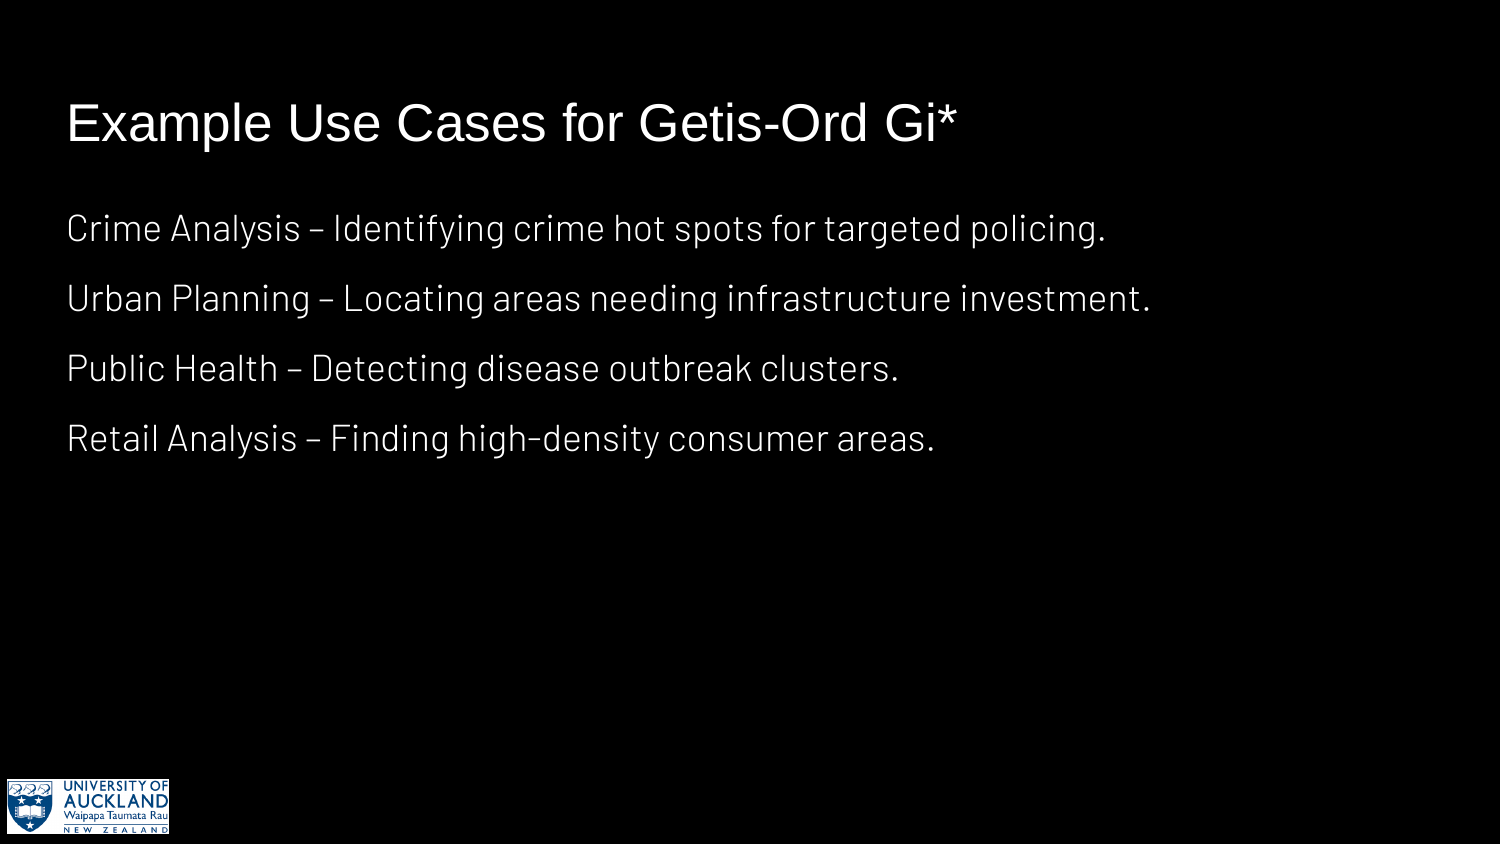

# Example Use Cases for Getis-Ord Gi*
Crime Analysis – Identifying crime hot spots for targeted policing.
Urban Planning – Locating areas needing infrastructure investment.
Public Health – Detecting disease outbreak clusters.
Retail Analysis – Finding high-density consumer areas.